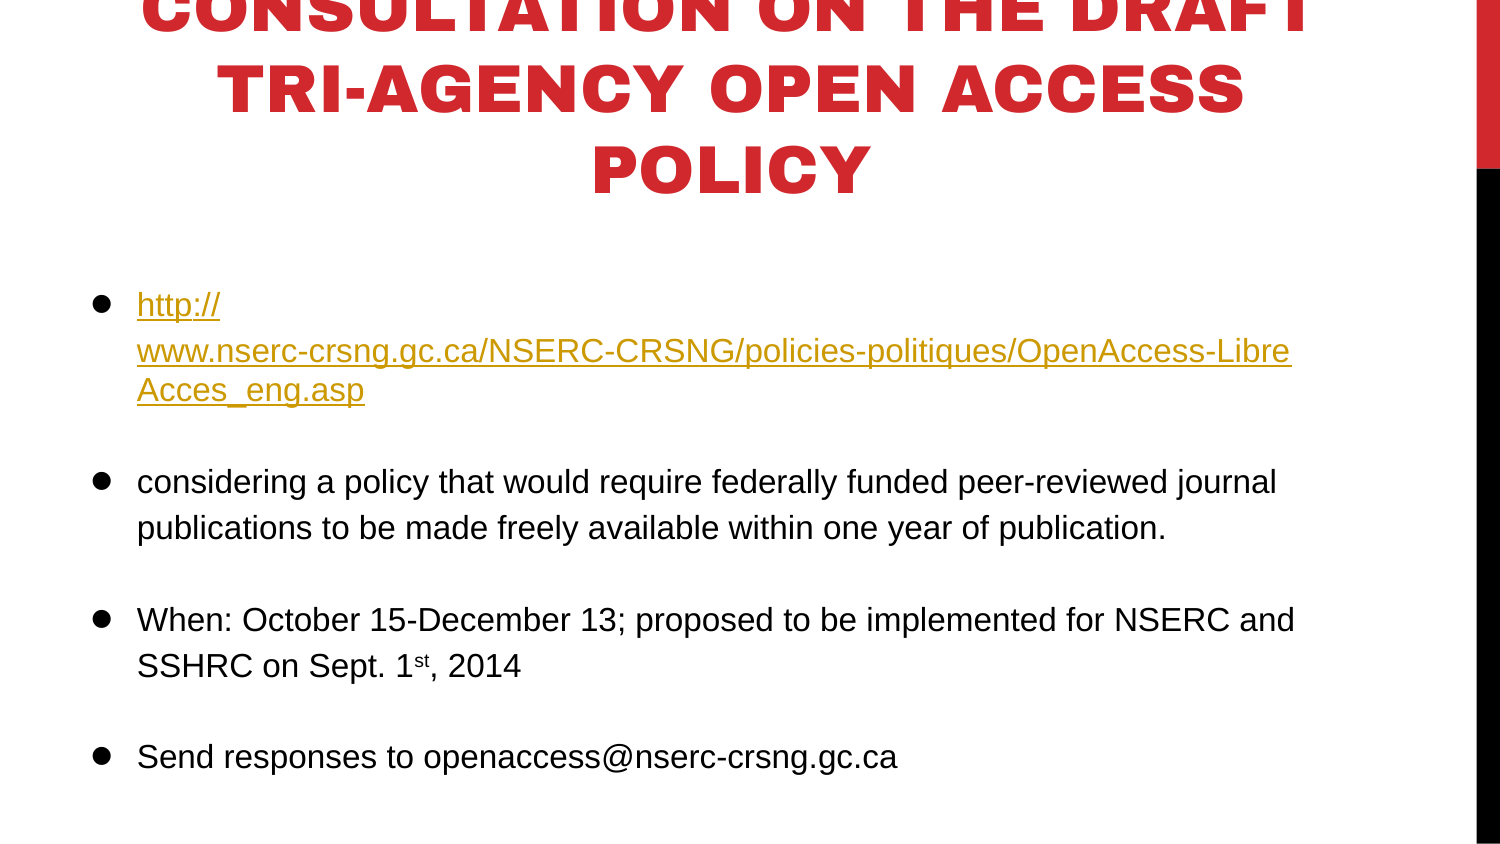

# Consultation on the draft Tri-Agency Open Access Policy
http://www.nserc-crsng.gc.ca/NSERC-CRSNG/policies-politiques/OpenAccess-LibreAcces_eng.asp

considering a policy that would require federally funded peer-reviewed journal publications to be made freely available within one year of publication.

When: October 15-December 13; proposed to be implemented for NSERC and SSHRC on Sept. 1st, 2014

Send responses to openaccess@nserc-crsng.gc.ca